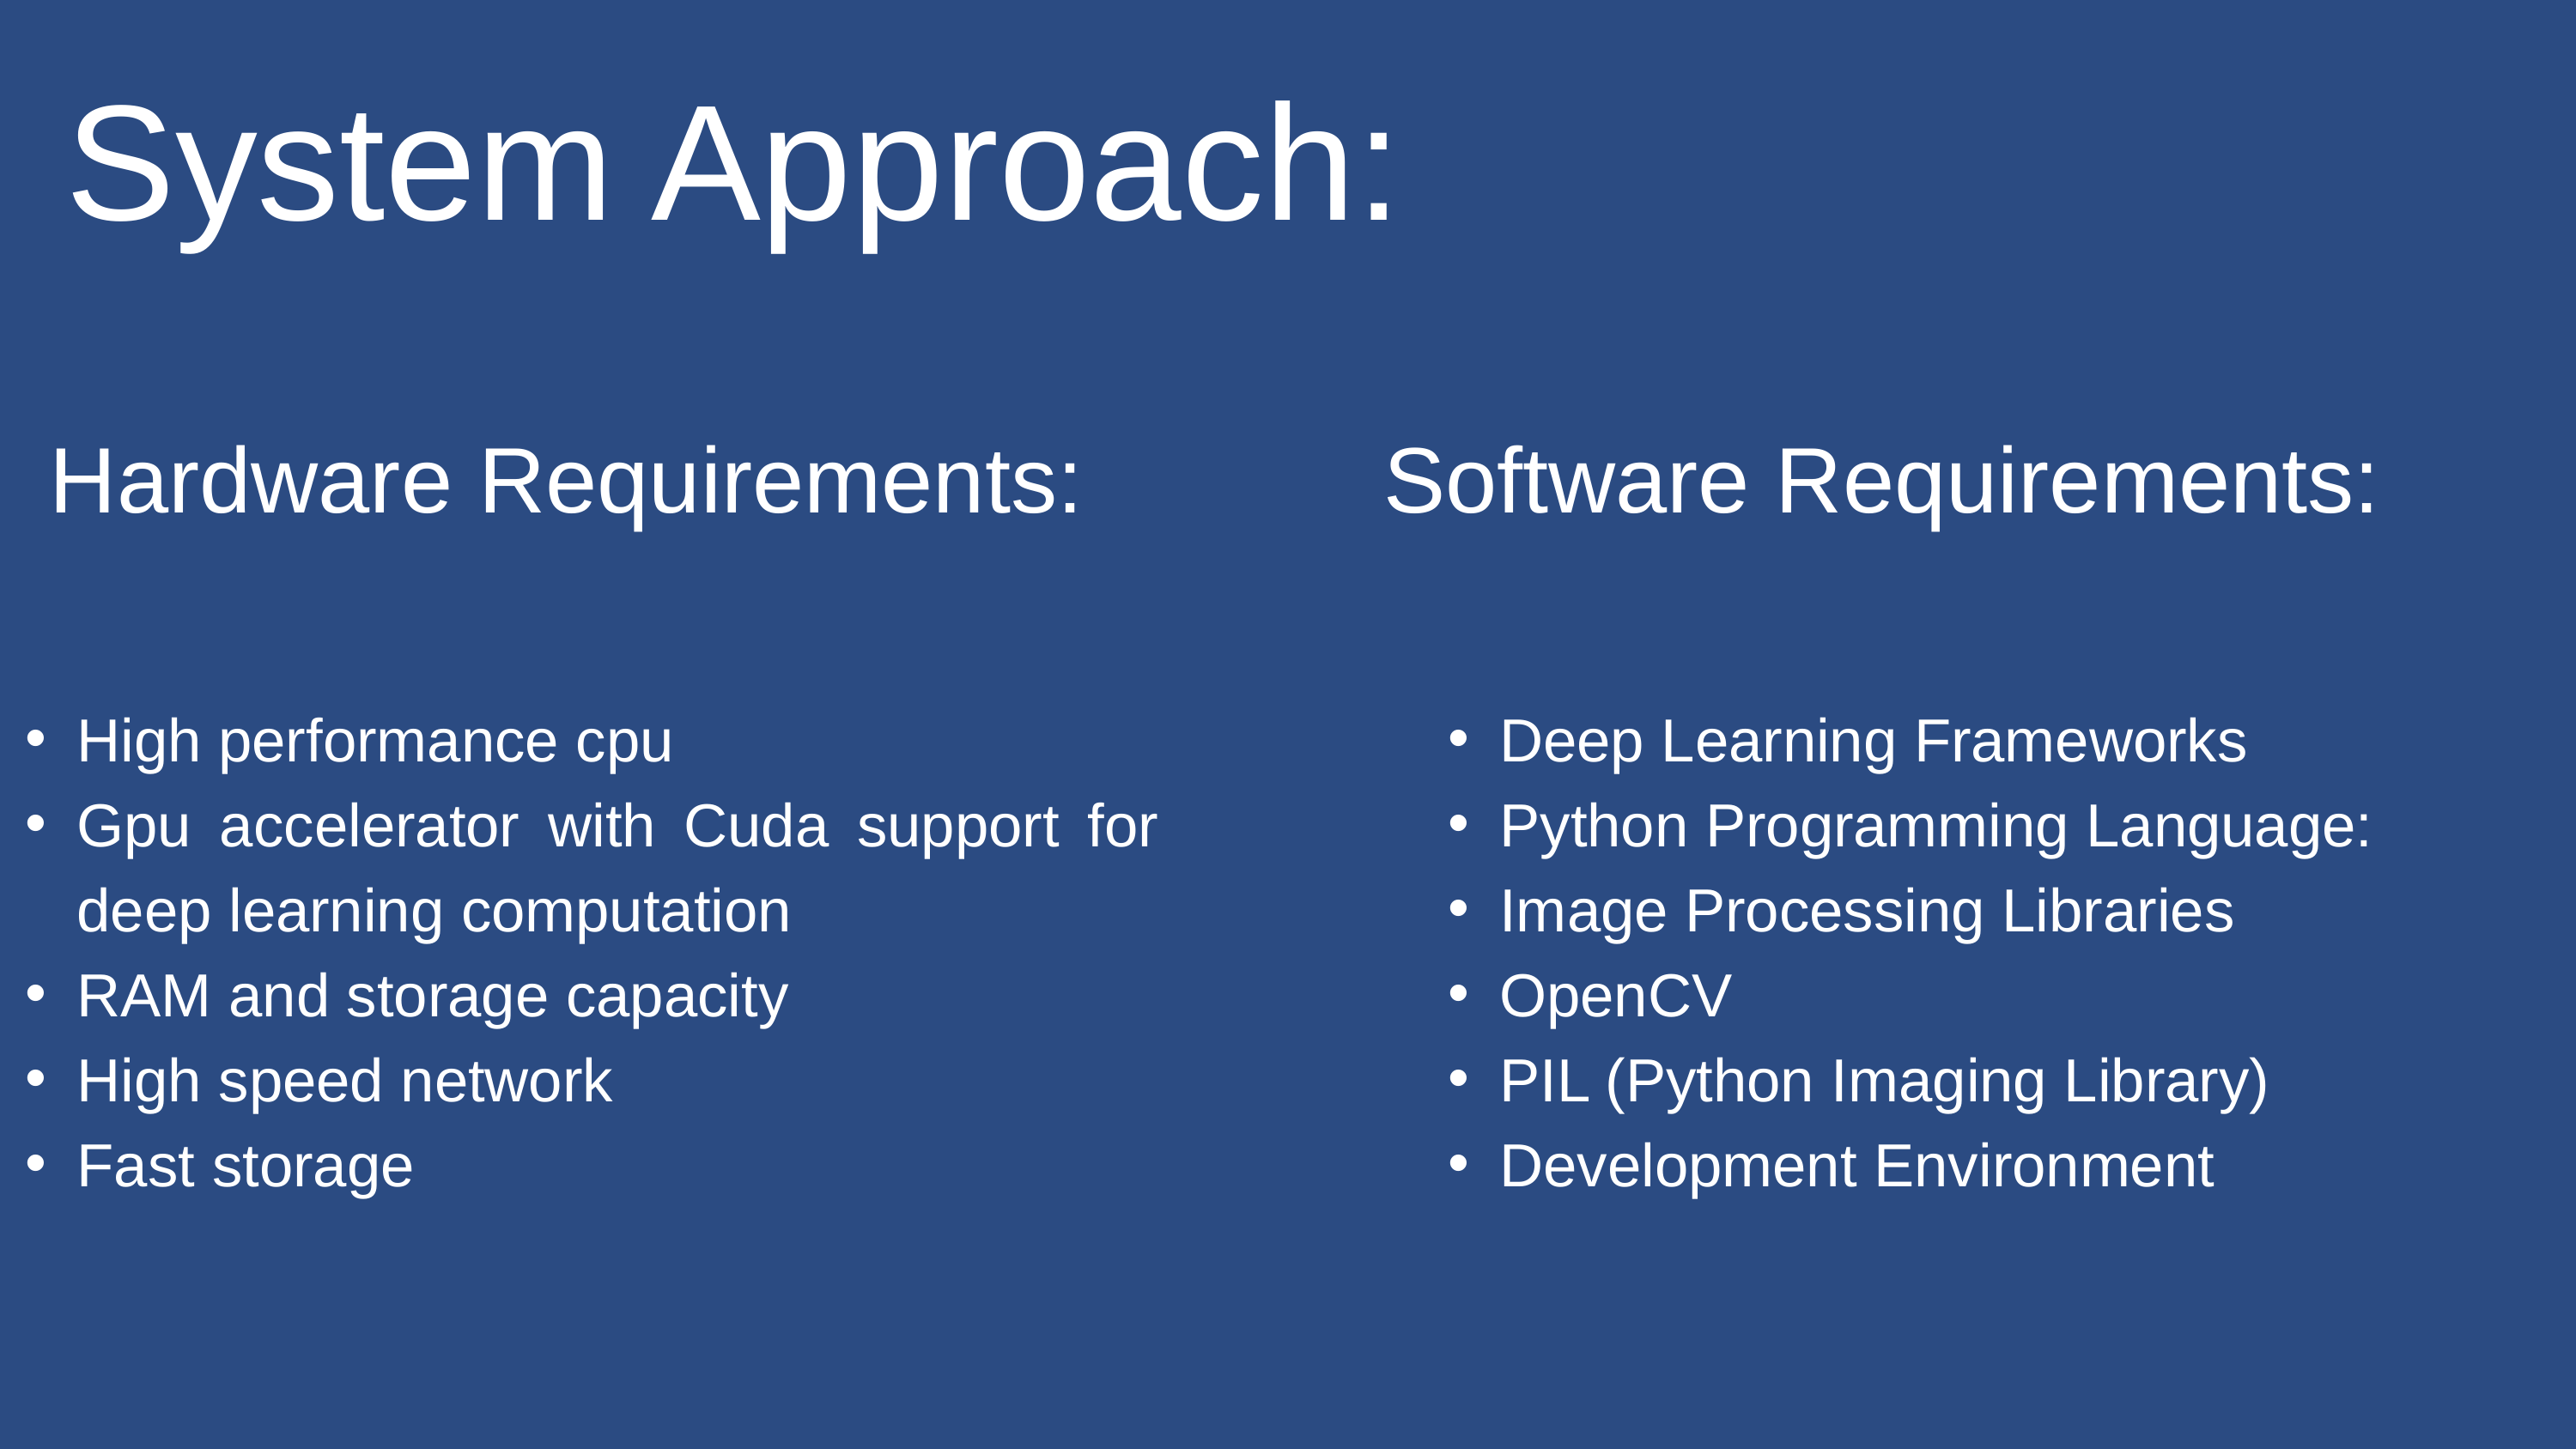

System Approach:
Hardware Requirements:
Software Requirements:
High performance cpu
Gpu accelerator with Cuda support for deep learning computation
RAM and storage capacity
High speed network
Fast storage
Deep Learning Frameworks
Python Programming Language:
Image Processing Libraries
OpenCV
PIL (Python Imaging Library)
Development Environment